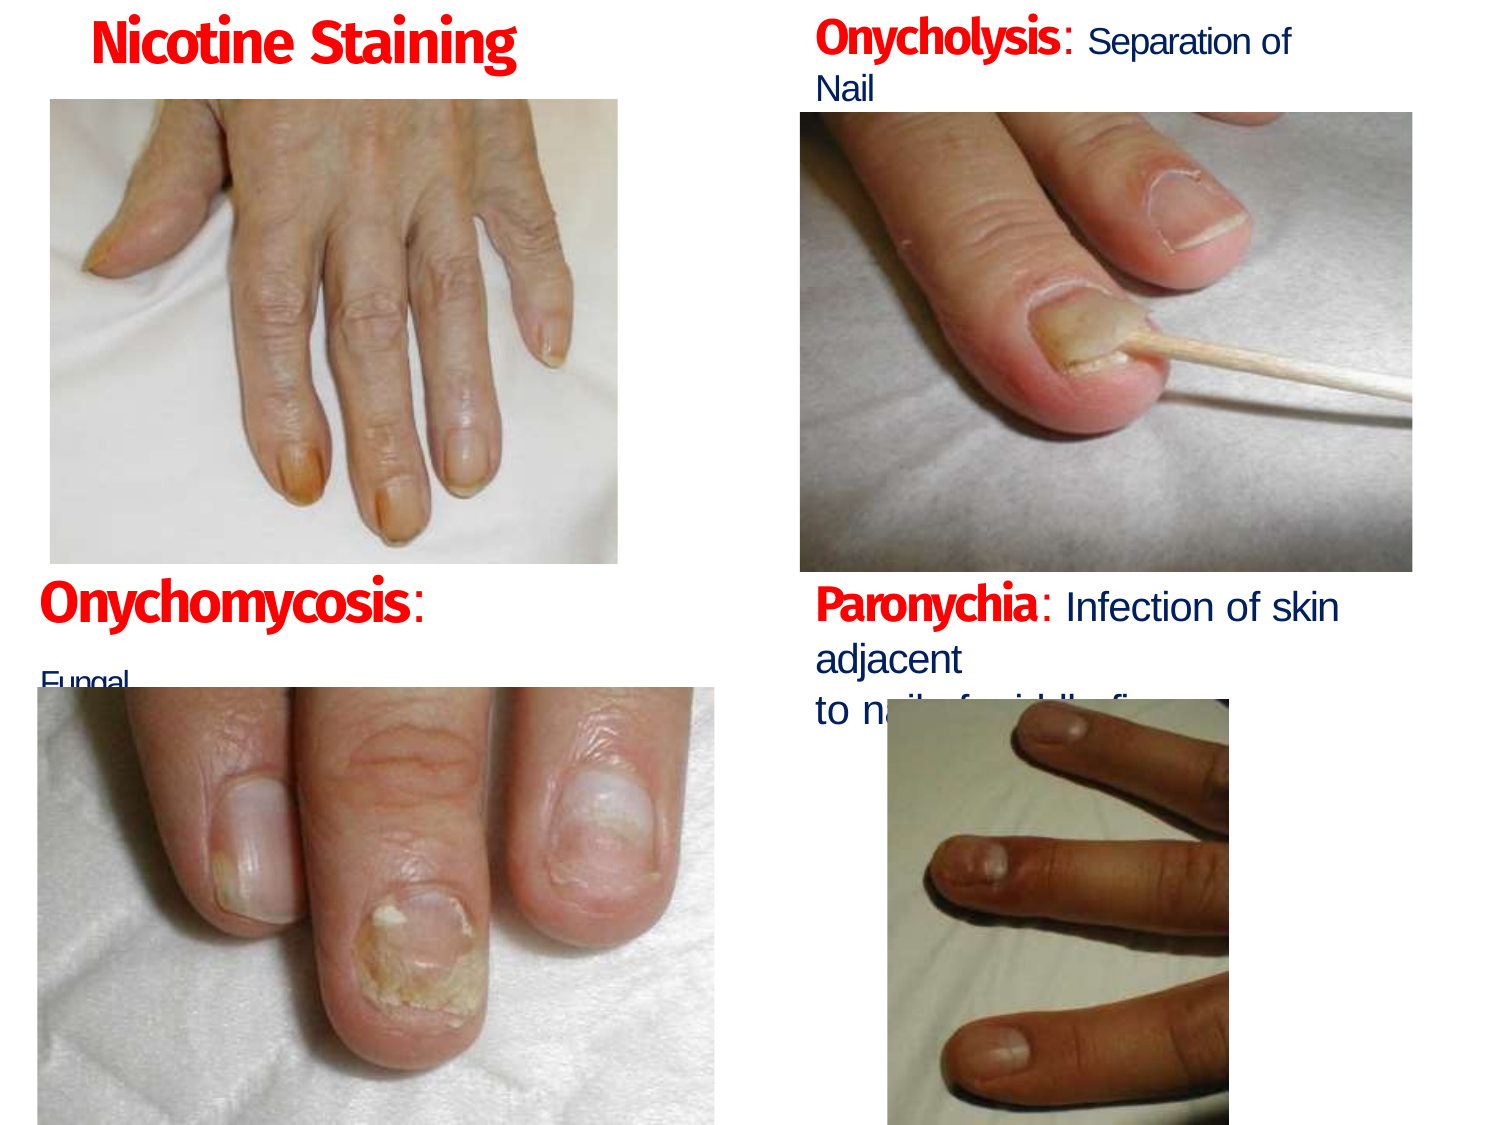

# Nicotine Staining
Onycholysis: Separation of Nail
from Underlying Bed

Onychomycosis: Fungal
Infection of the Nail
Paronychia: Infection of skin adjacent
to nail of middle finger